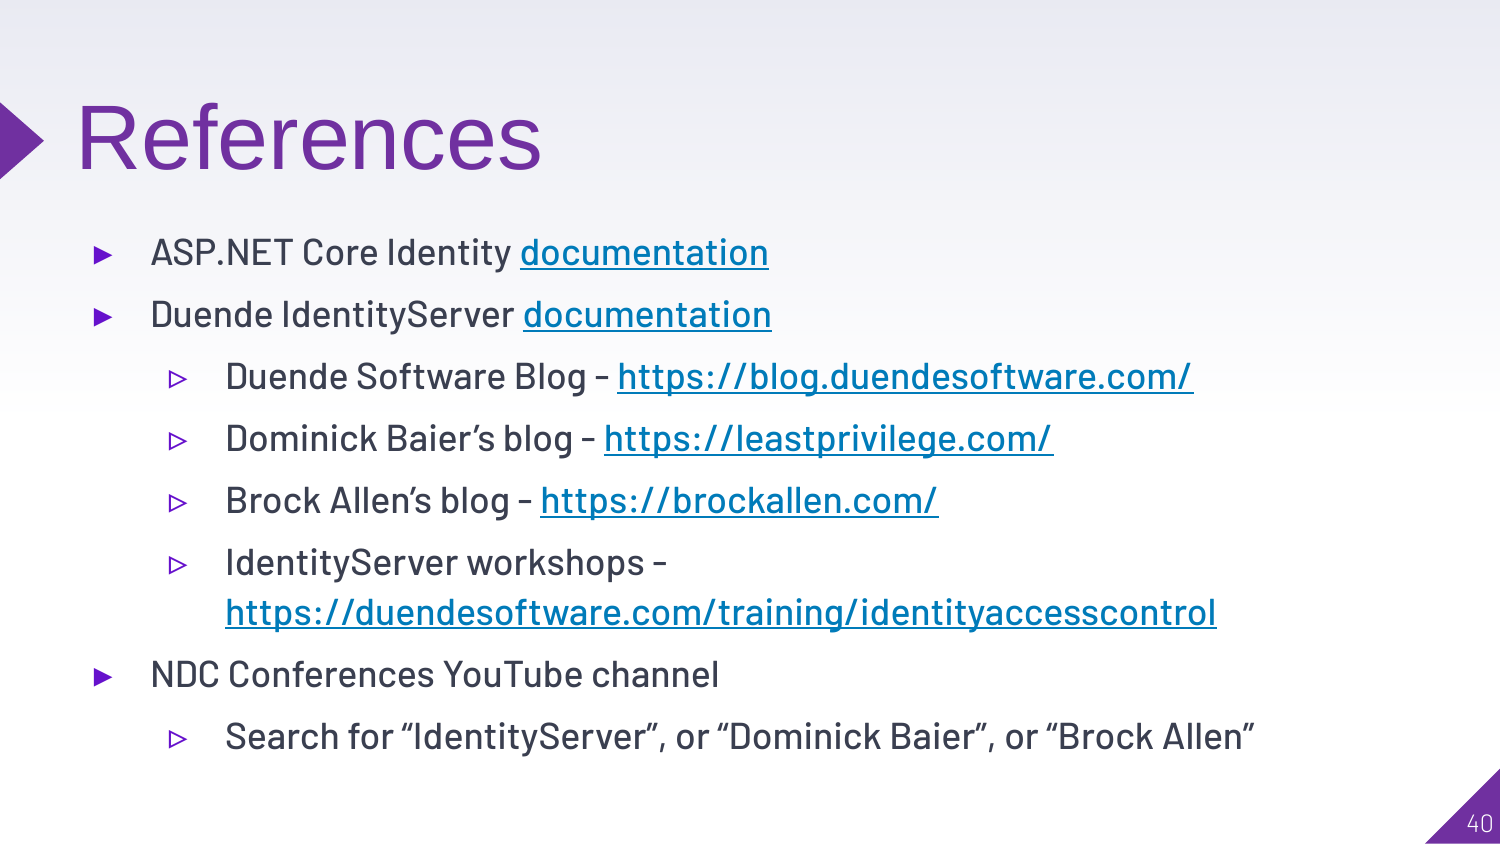

# References
ASP.NET Core Identity documentation
Duende IdentityServer documentation
Duende Software Blog - https://blog.duendesoftware.com/
Dominick Baier’s blog - https://leastprivilege.com/
Brock Allen’s blog - https://brockallen.com/
IdentityServer workshops - https://duendesoftware.com/training/identityaccesscontrol
NDC Conferences YouTube channel
Search for “IdentityServer”, or “Dominick Baier”, or “Brock Allen”
40